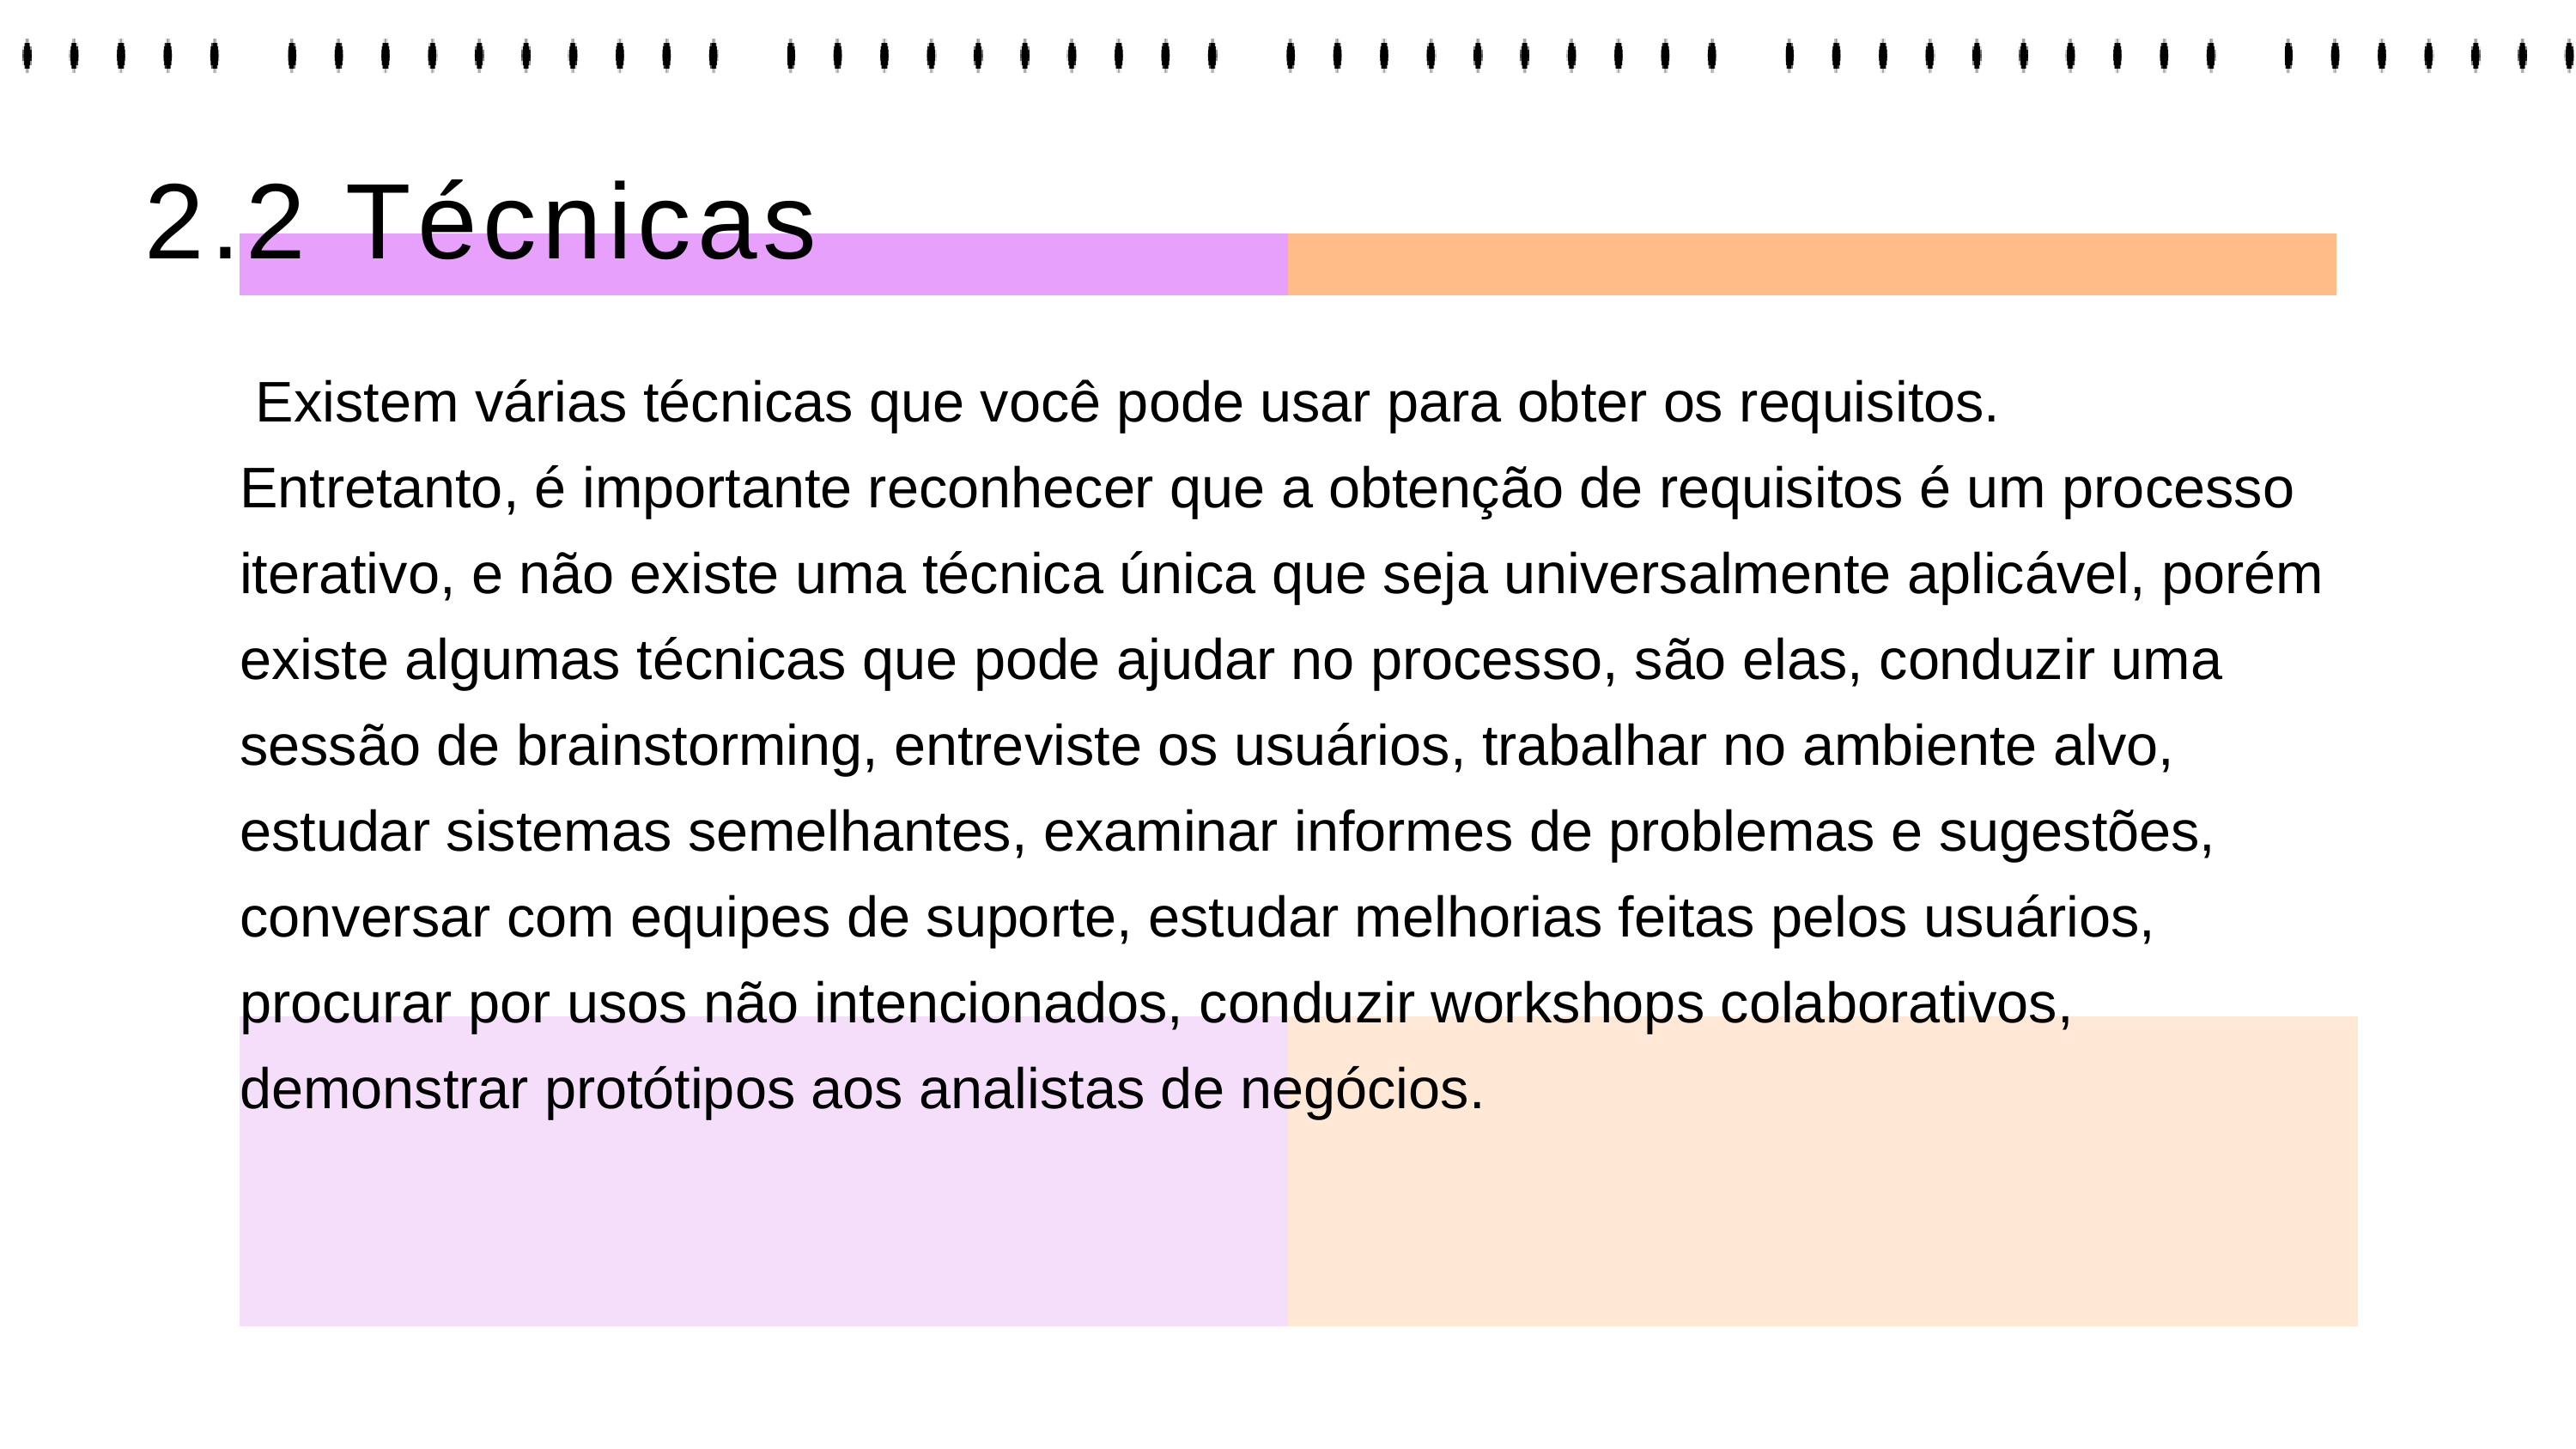

2.2 Técnicas

 Existem várias técnicas que você pode usar para obter os requisitos.         Entretanto, é importante reconhecer que a obtenção de requisitos é um processo iterativo, e não existe uma técnica única que seja universalmente aplicável, porém existe algumas técnicas que pode ajudar no processo, são elas, conduzir uma sessão de brainstorming, entreviste os usuários, trabalhar no ambiente alvo, estudar sistemas semelhantes, examinar informes de problemas e sugestões, conversar com equipes de suporte, estudar melhorias feitas pelos usuários, procurar por usos não intencionados, conduzir workshops colaborativos, demonstrar protótipos aos analistas de negócios.